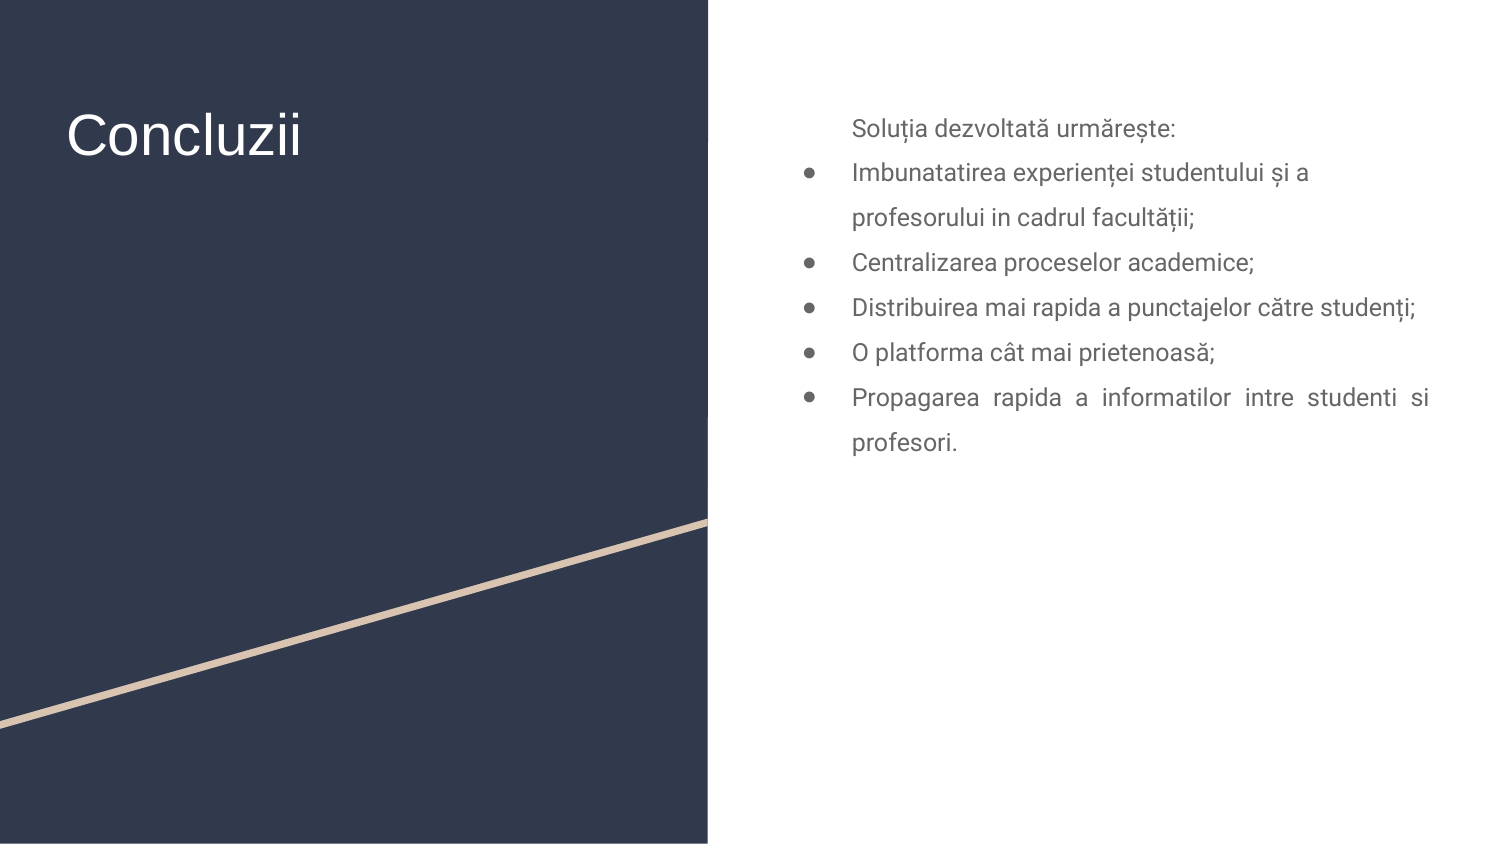

# Concluzii
Soluția dezvoltată urmărește:
Imbunatatirea experienței studentului și a profesorului in cadrul facultății;
Centralizarea proceselor academice;
Distribuirea mai rapida a punctajelor către studenți;
O platforma cât mai prietenoasă;
Propagarea rapida a informatilor intre studenti si profesori.